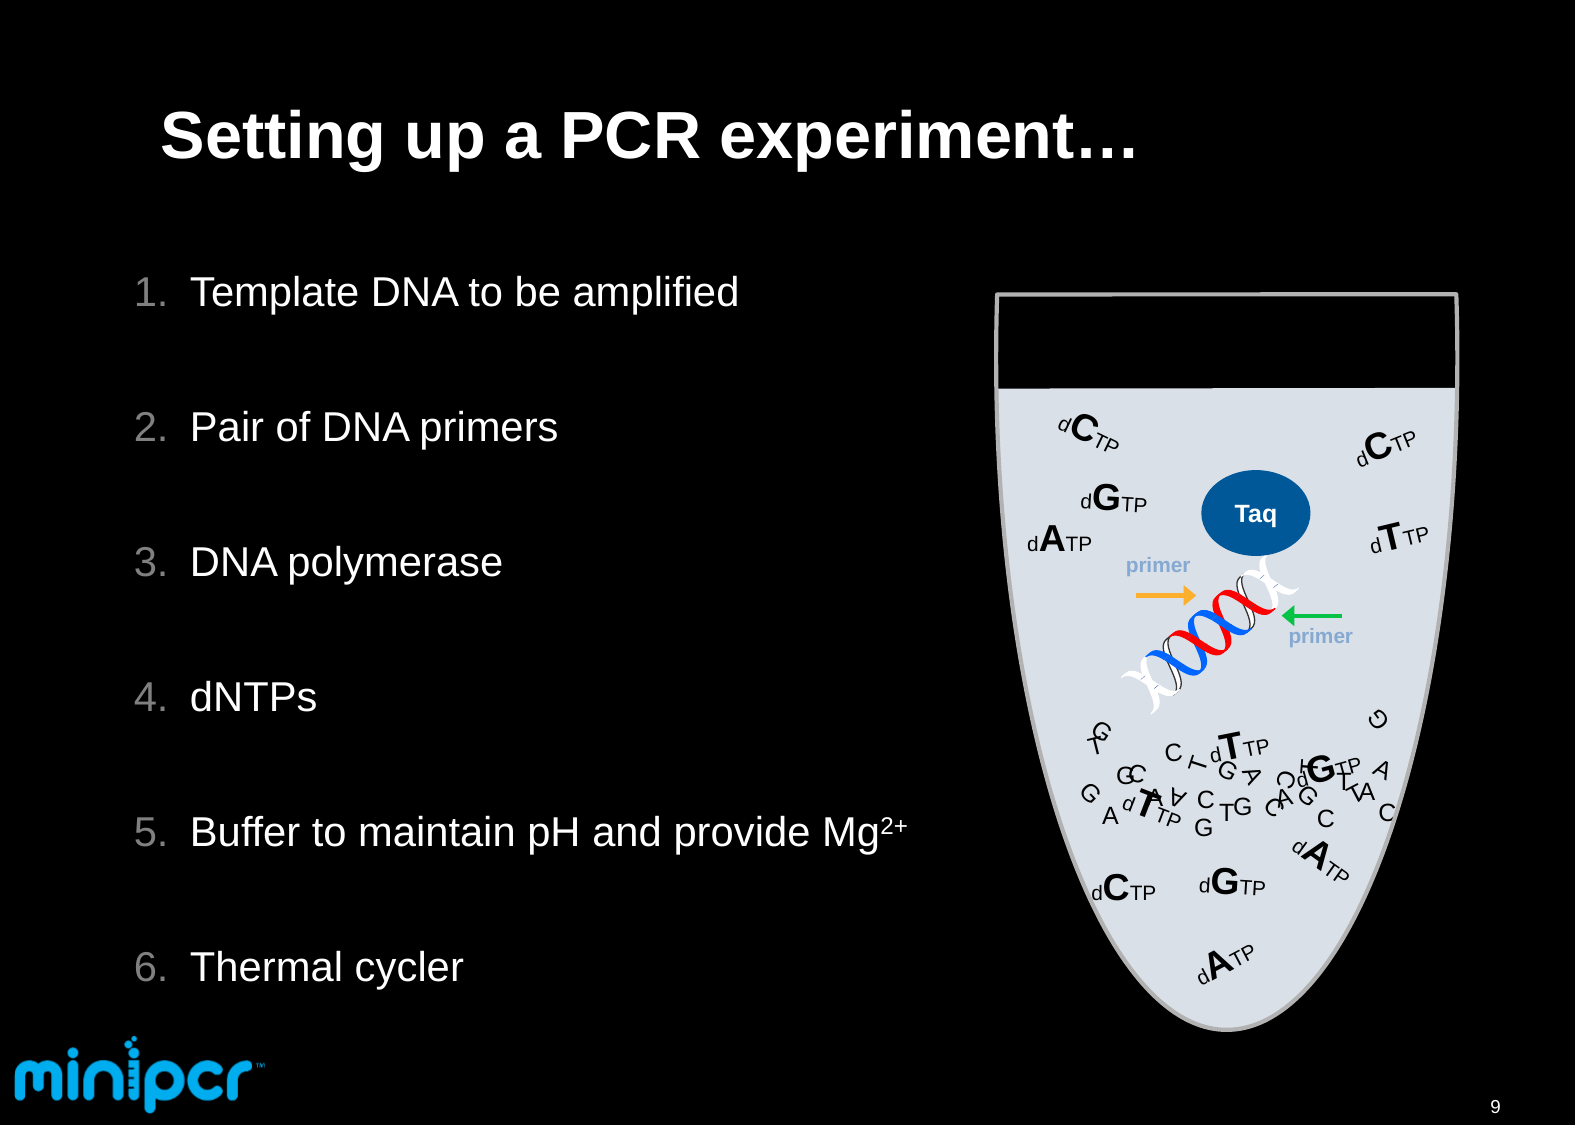

Setting up a PCR experiment…

Template DNA to be amplified

Pair of DNA primers

DNA polymerase

dNTPs

Buffer to maintain pH and provide Mg2+

Thermal cycler

dCTP
dCTP
dGTP
Taq
dTTP
dATP
primer
primer

G
G
T
C
C
T
G
A
A
T
C
G
T
G
A
G
C
T
A
A
C
A
G
T
C
A
C
G
dTTP
dGTP
dTTP
dATP
dGTP
dCTP
dATP